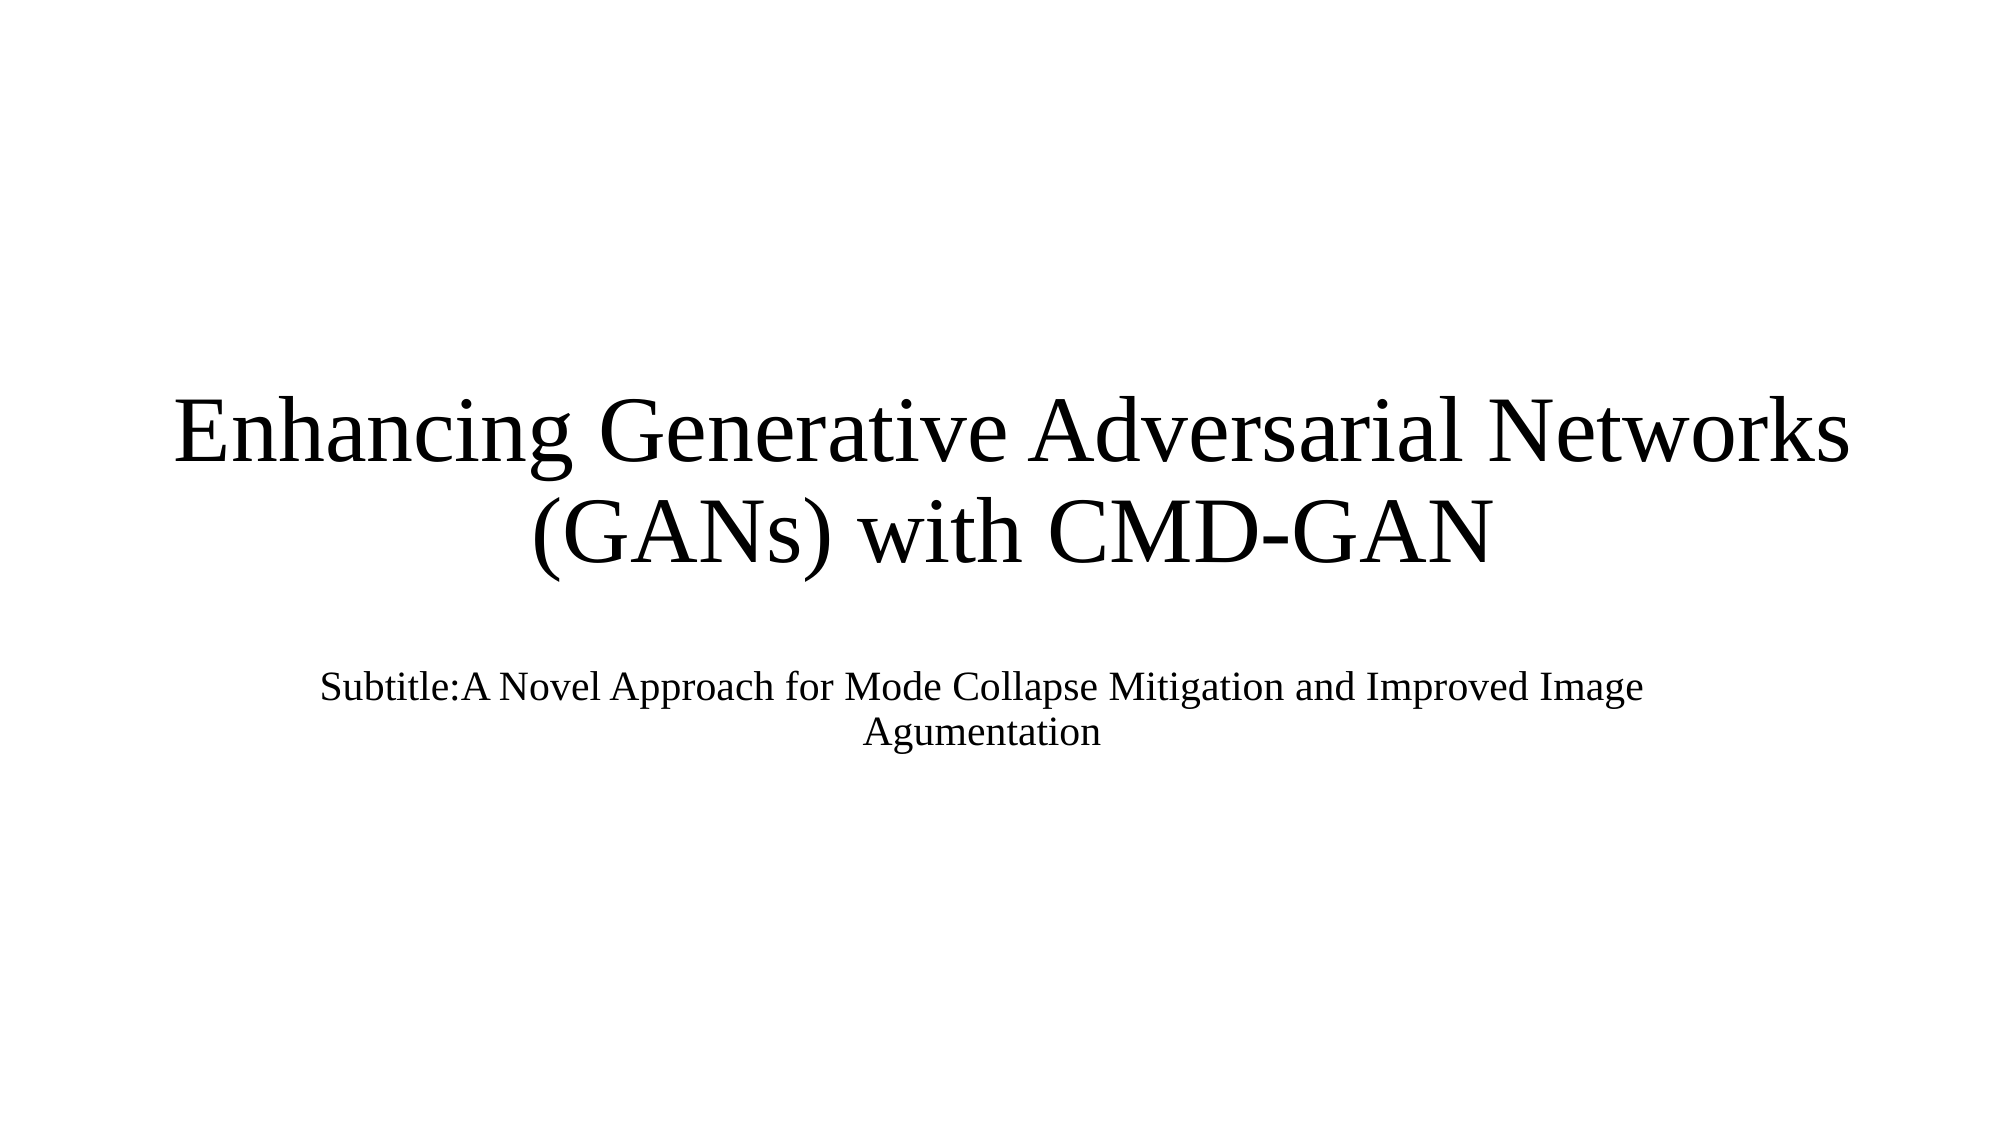

# Enhancing Generative Adversarial Networks (GANs) with CMD-GAN
Subtitle:A Novel Approach for Mode Collapse Mitigation and Improved Image Agumentation